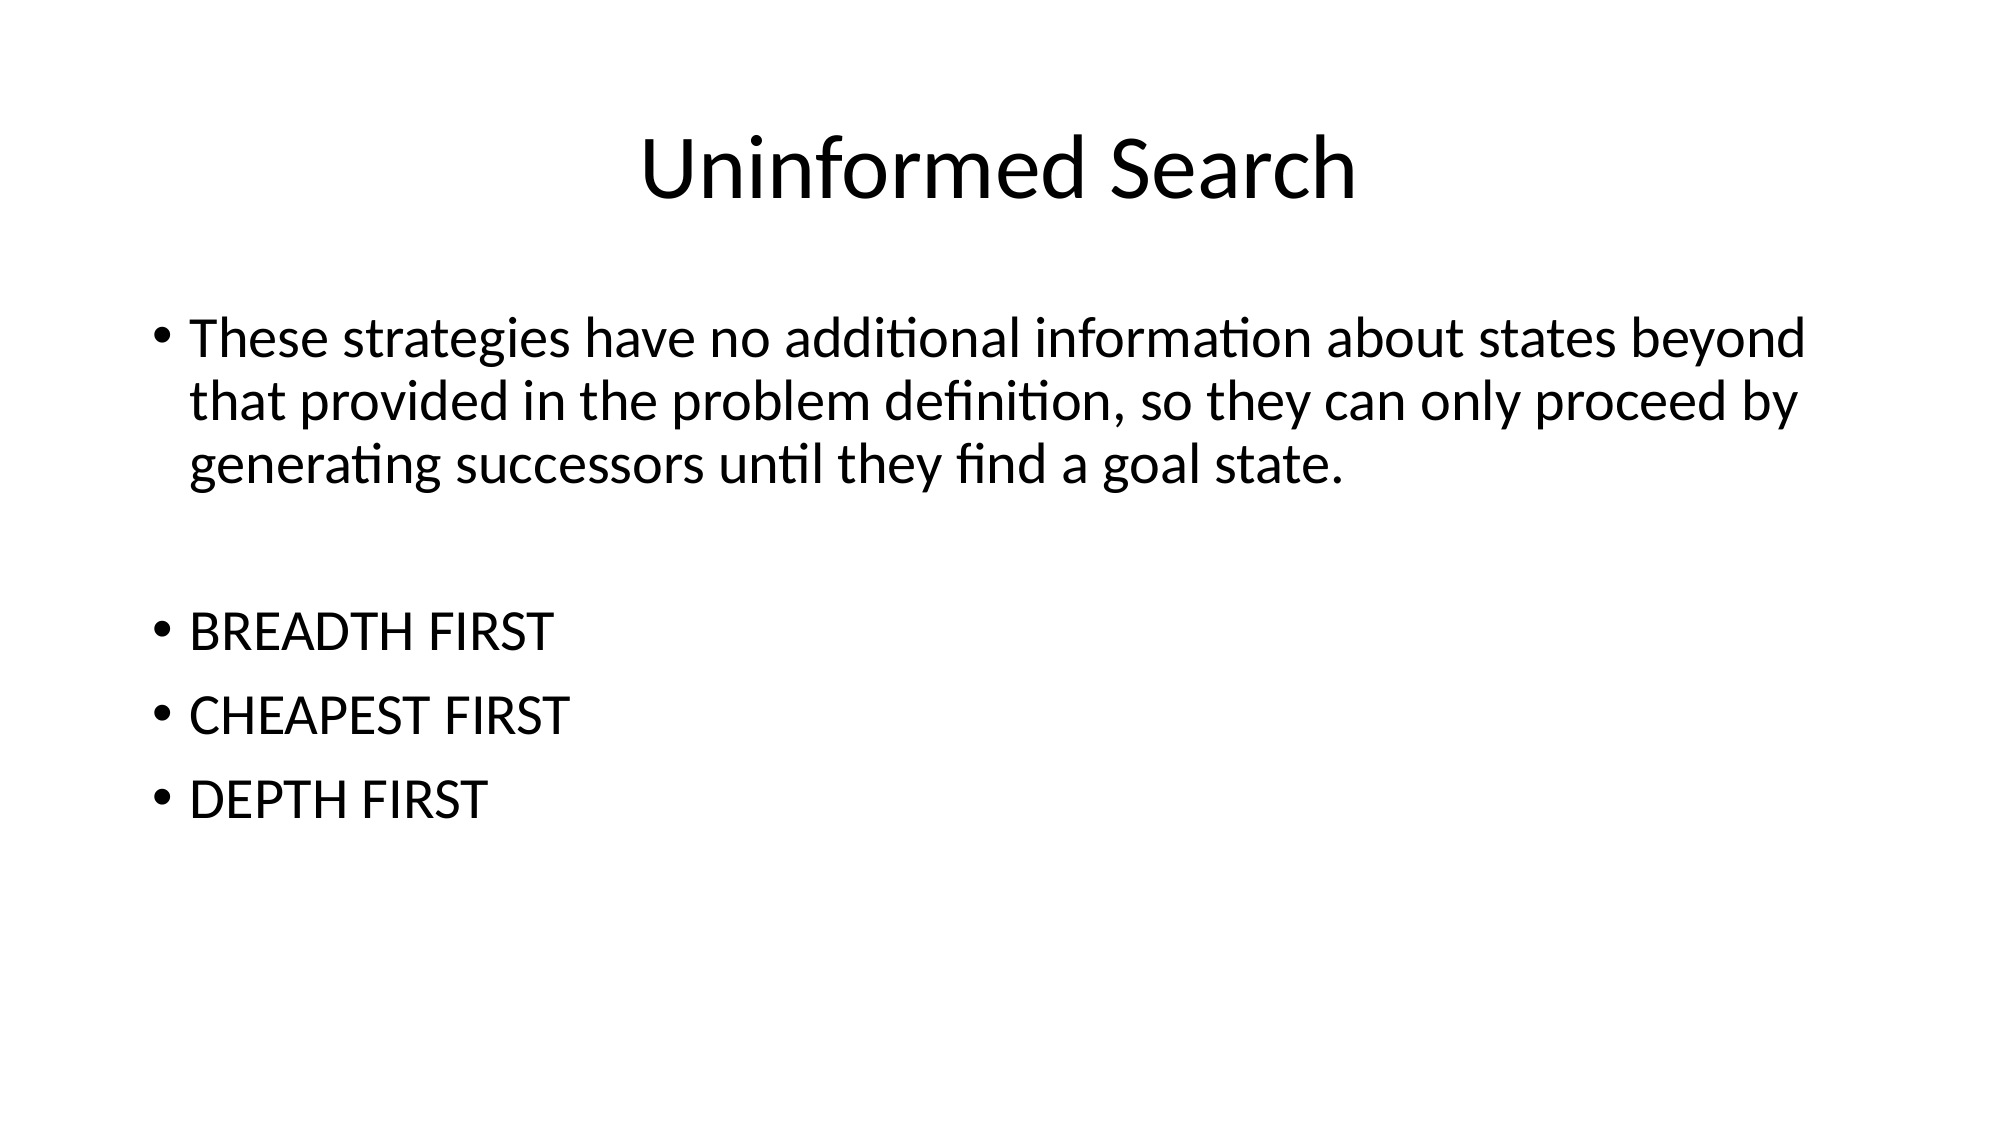

# Uninformed Search
These strategies have no additional information about states beyond that provided in the problem definition, so they can only proceed by generating successors until they find a goal state.

BREADTH FIRST
CHEAPEST FIRST
DEPTH FIRST